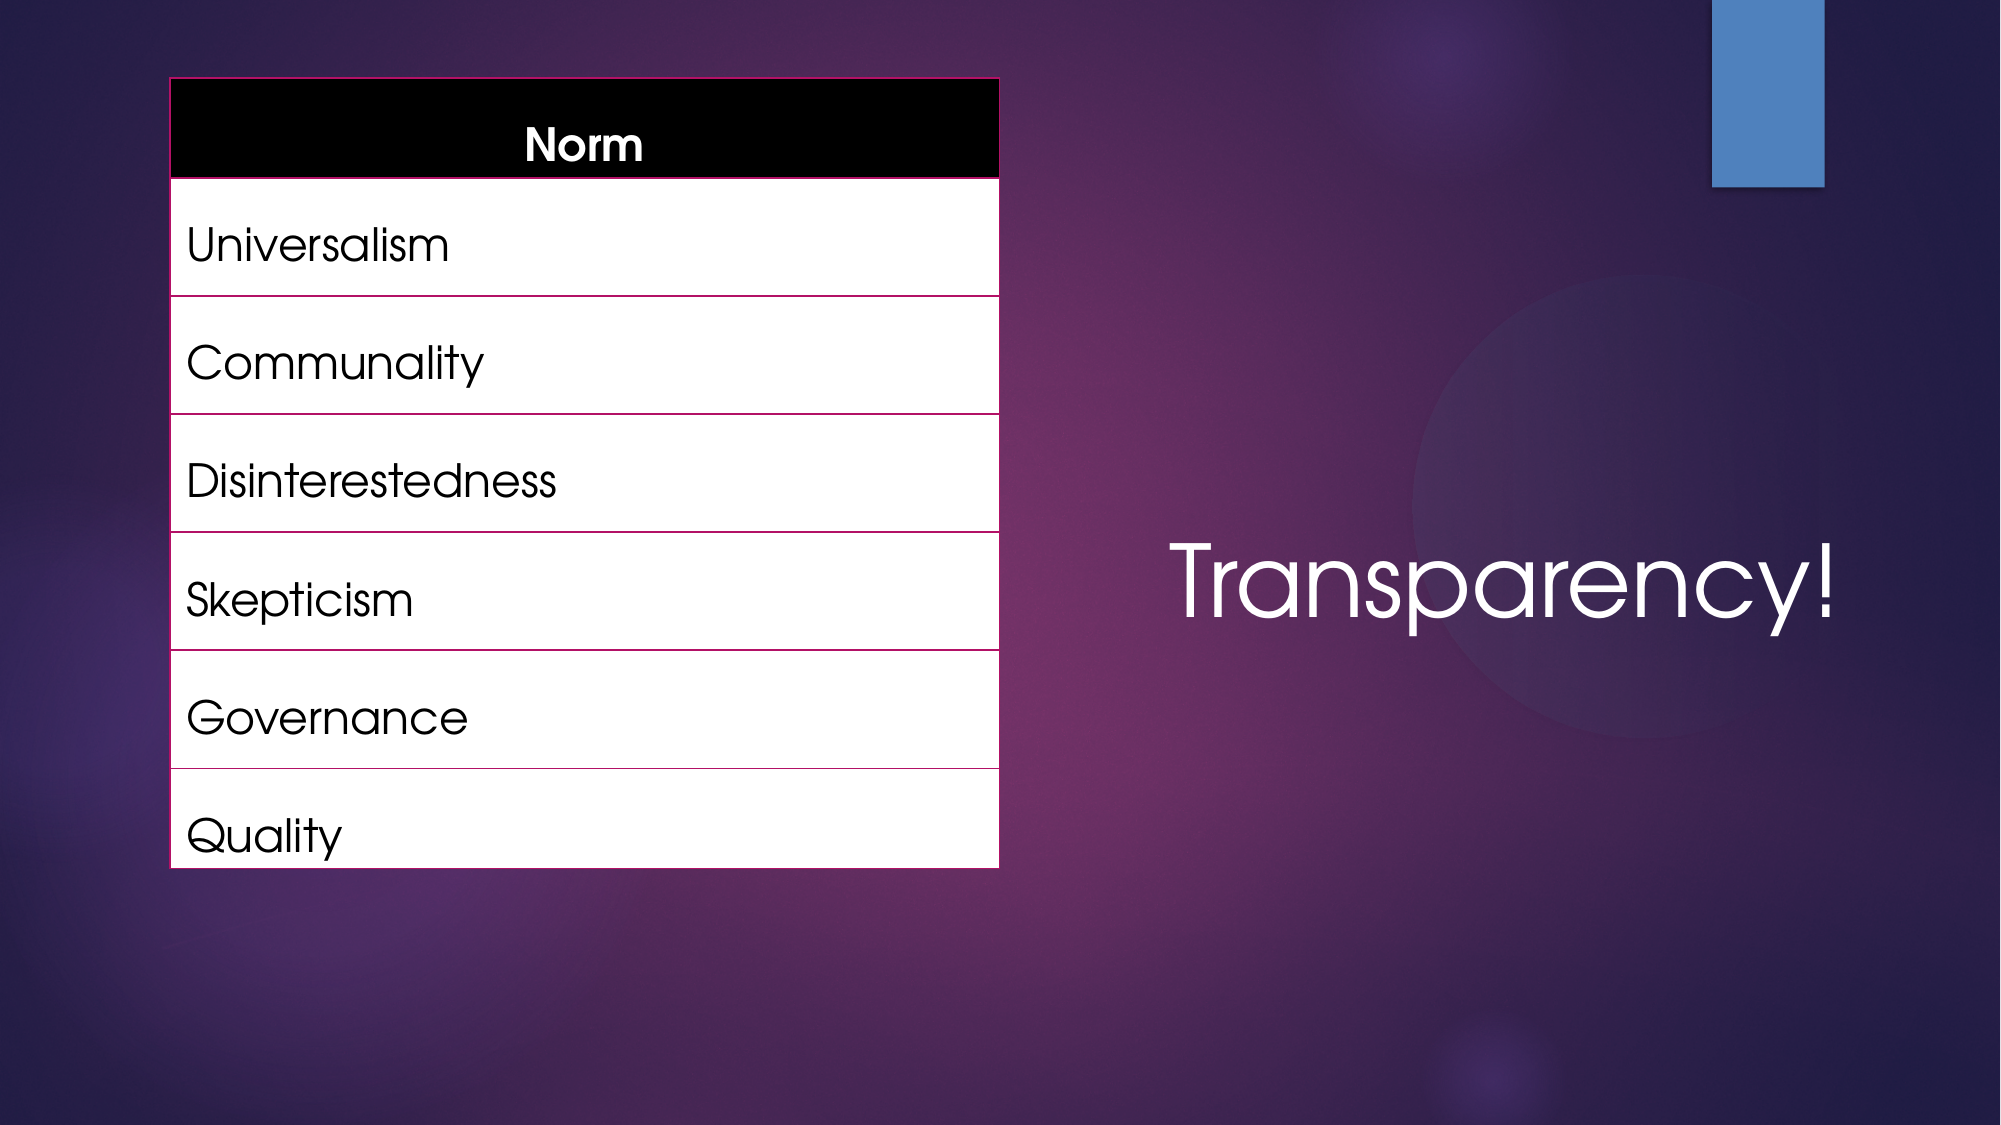

| Norm |
| --- |
| Universalism |
| Communality |
| Disinterestedness |
| Skepticism |
| Governance |
| Quality |
Transparency!